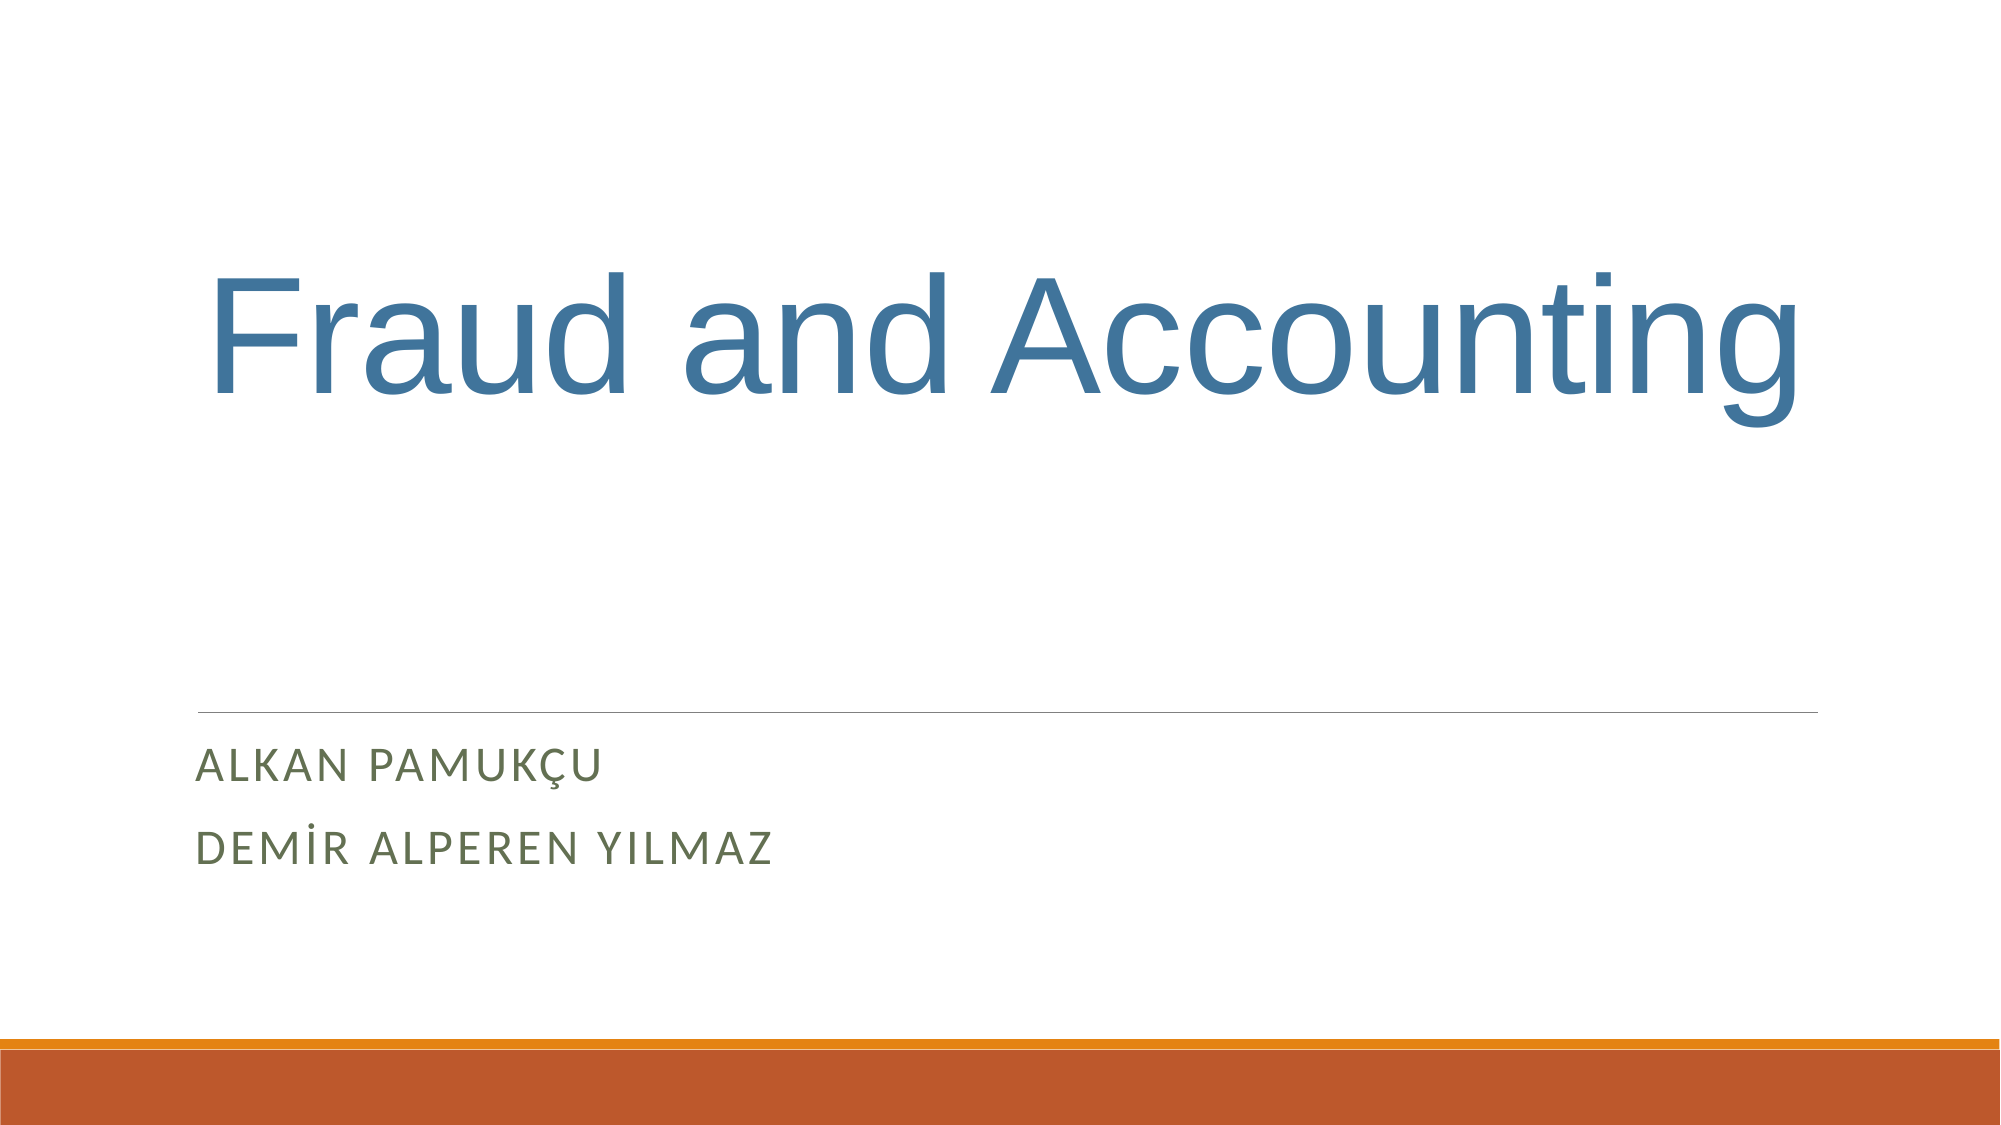

# Fraud and Accounting
ALKAN PAMUKÇU
DEMİR ALPEREN YILMAZ